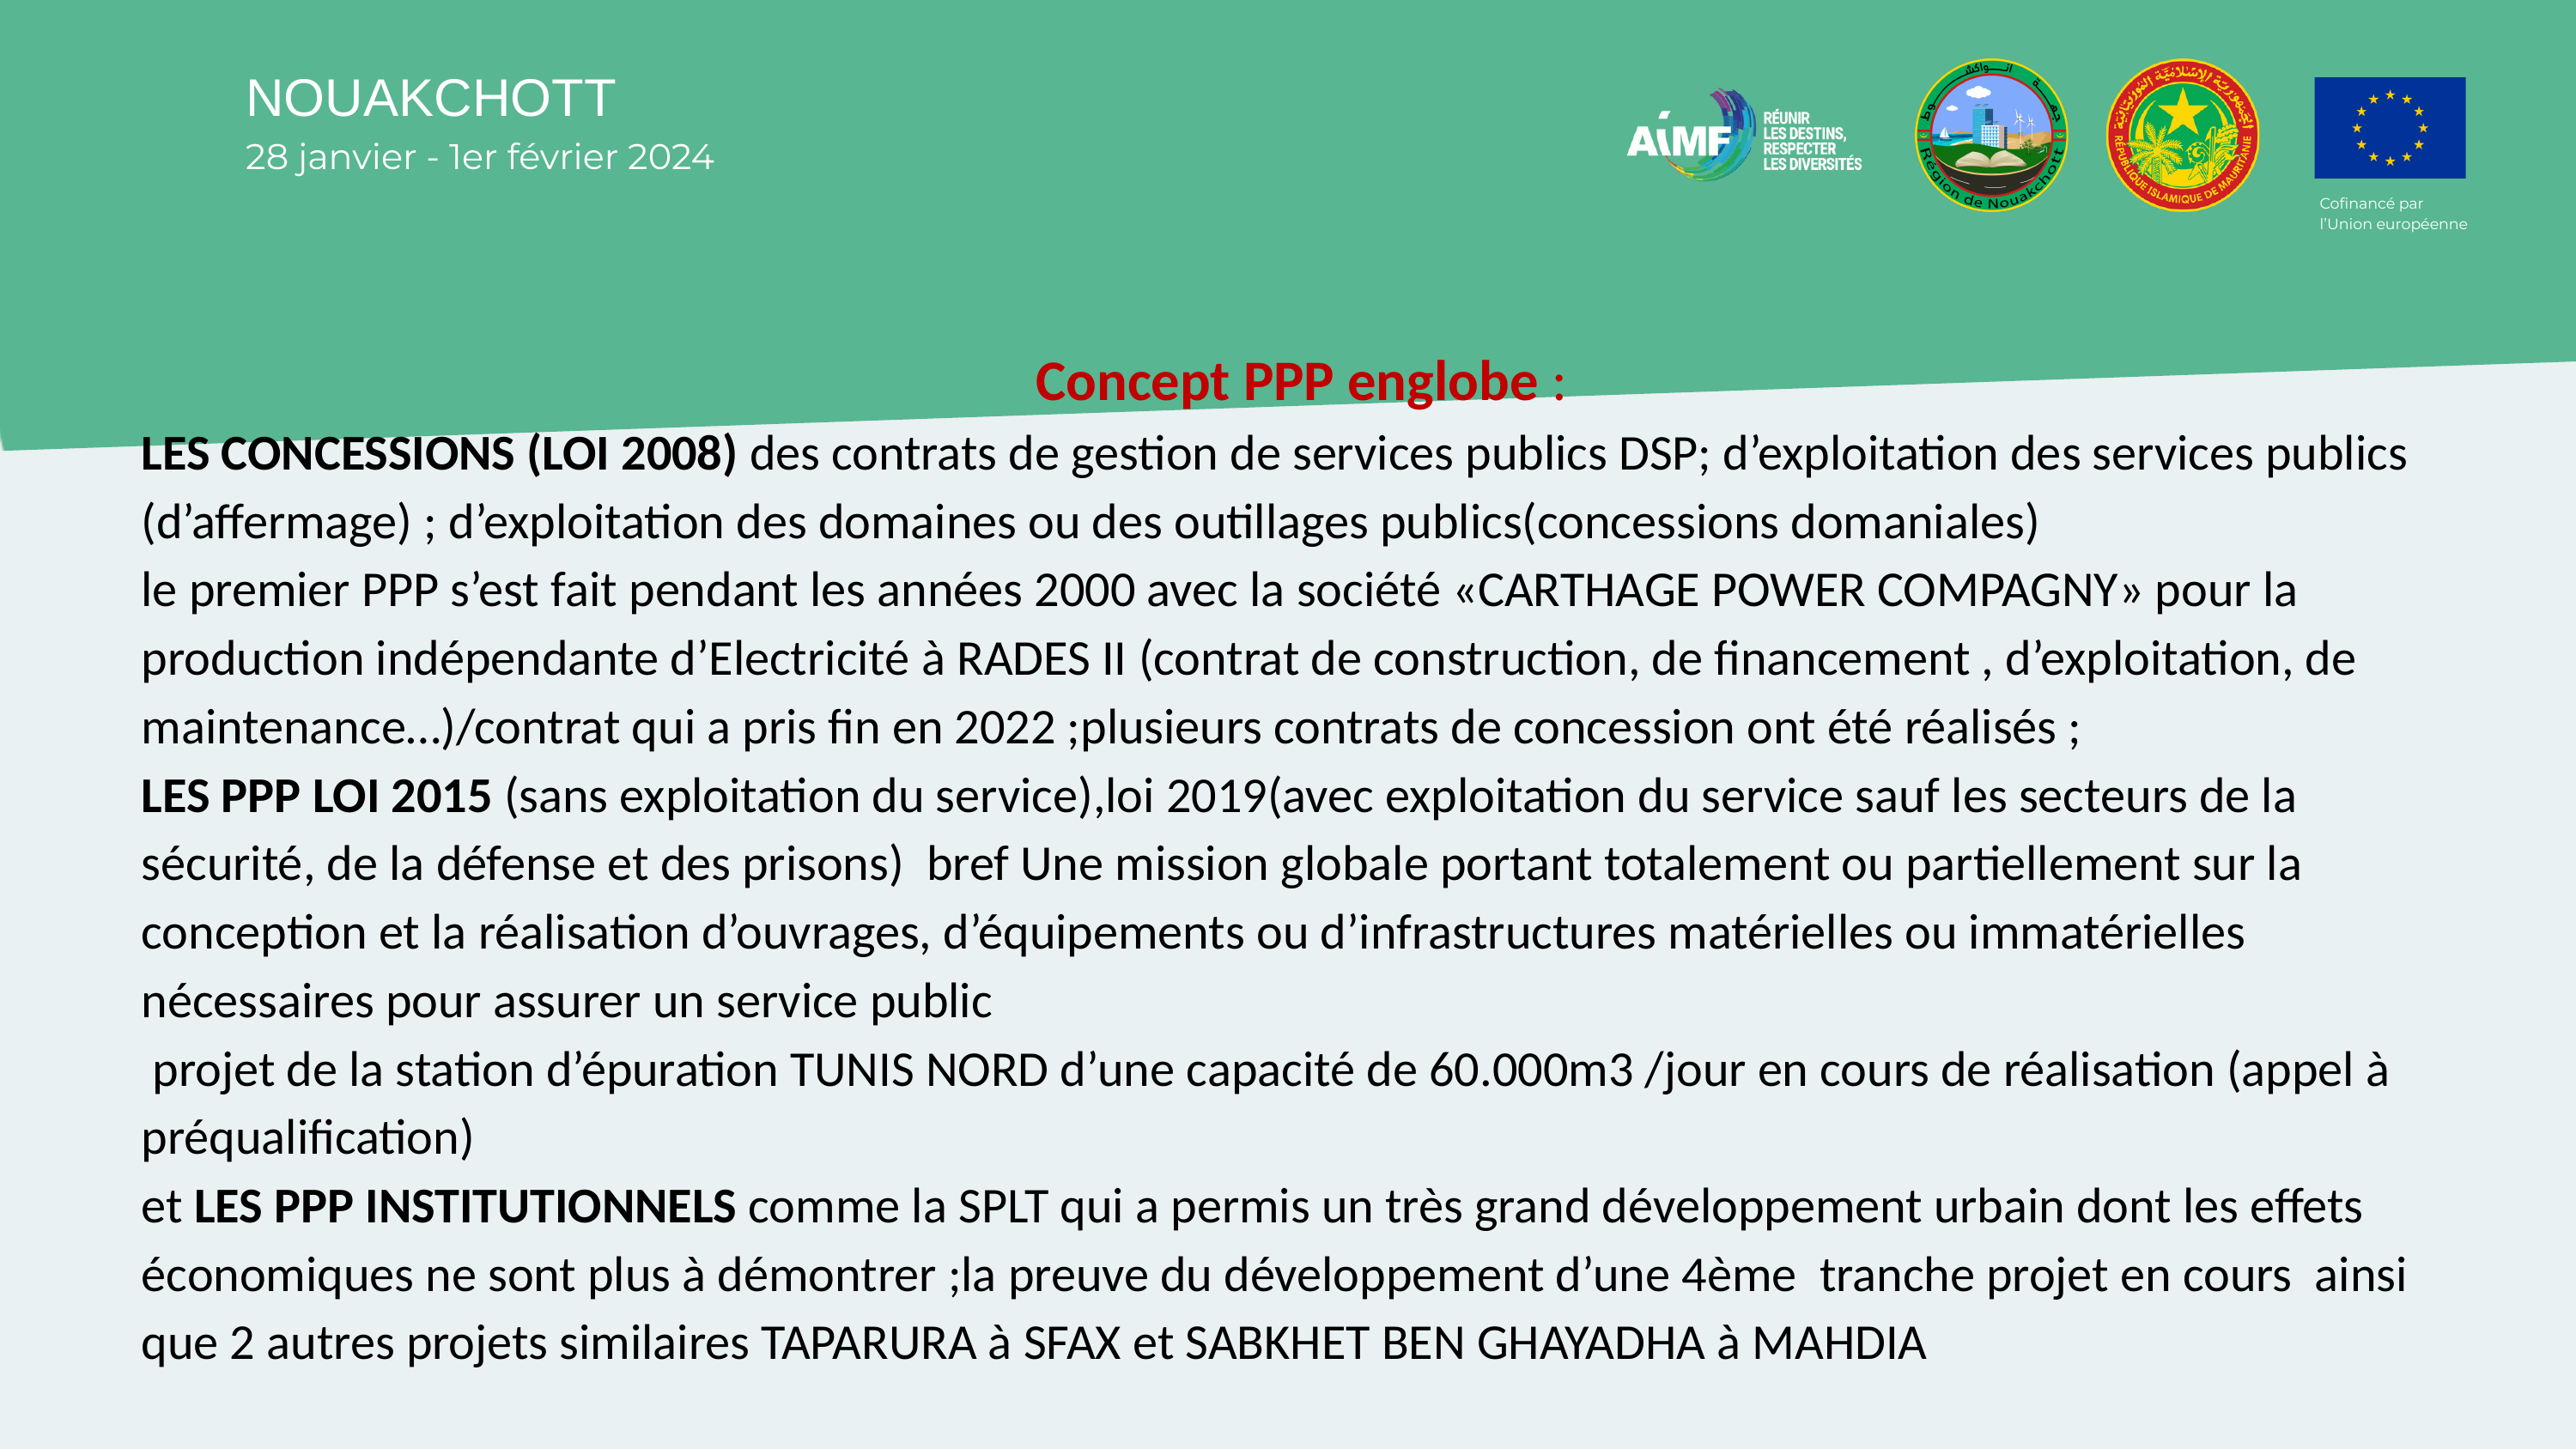

NOUAKCHOTT
28 janvier - 1er février 2024

Cofinancé par l’Union européenne
Concept PPP englobe :
les concessions (loi 2008) des contrats de gestion de services publics DSP; d’exploitation des services publics (d’affermage) ; d’exploitation des domaines ou des outillages publics(concessions domaniales)
le premier PPP s’est fait pendant les années 2000 avec la société «CARTHAGE POWER COMPAGNY» pour la production indépendante d’Electricité à RADES II (contrat de construction, de financement , d’exploitation, de maintenance…)/contrat qui a pris fin en 2022 ;plusieurs contrats de concession ont été réalisés ;
LES PPP LOI 2015 (sans exploitation du service),loi 2019(avec exploitation du service sauf les secteurs de la sécurité, de la défense et des prisons)  bref Une mission globale portant totalement ou partiellement sur la conception et la réalisation d’ouvrages, d’équipements ou d’infrastructures matérielles ou immatérielles nécessaires pour assurer un service public
 projet de la station d’épuration TUNIS NORD d’une capacité de 60.000m3 /jour en cours de réalisation (appel à préqualification)
et LES PPP INSTITUTIONNELS comme la SPLT qui a permis un très grand développement urbain dont les effets économiques ne sont plus à démontrer ;la preuve du développement d’une 4ème  tranche projet en cours  ainsi que 2 autres projets similaires TAPARURA à SFAX et SABKHET BEN GHAYADHA à MAHDIA